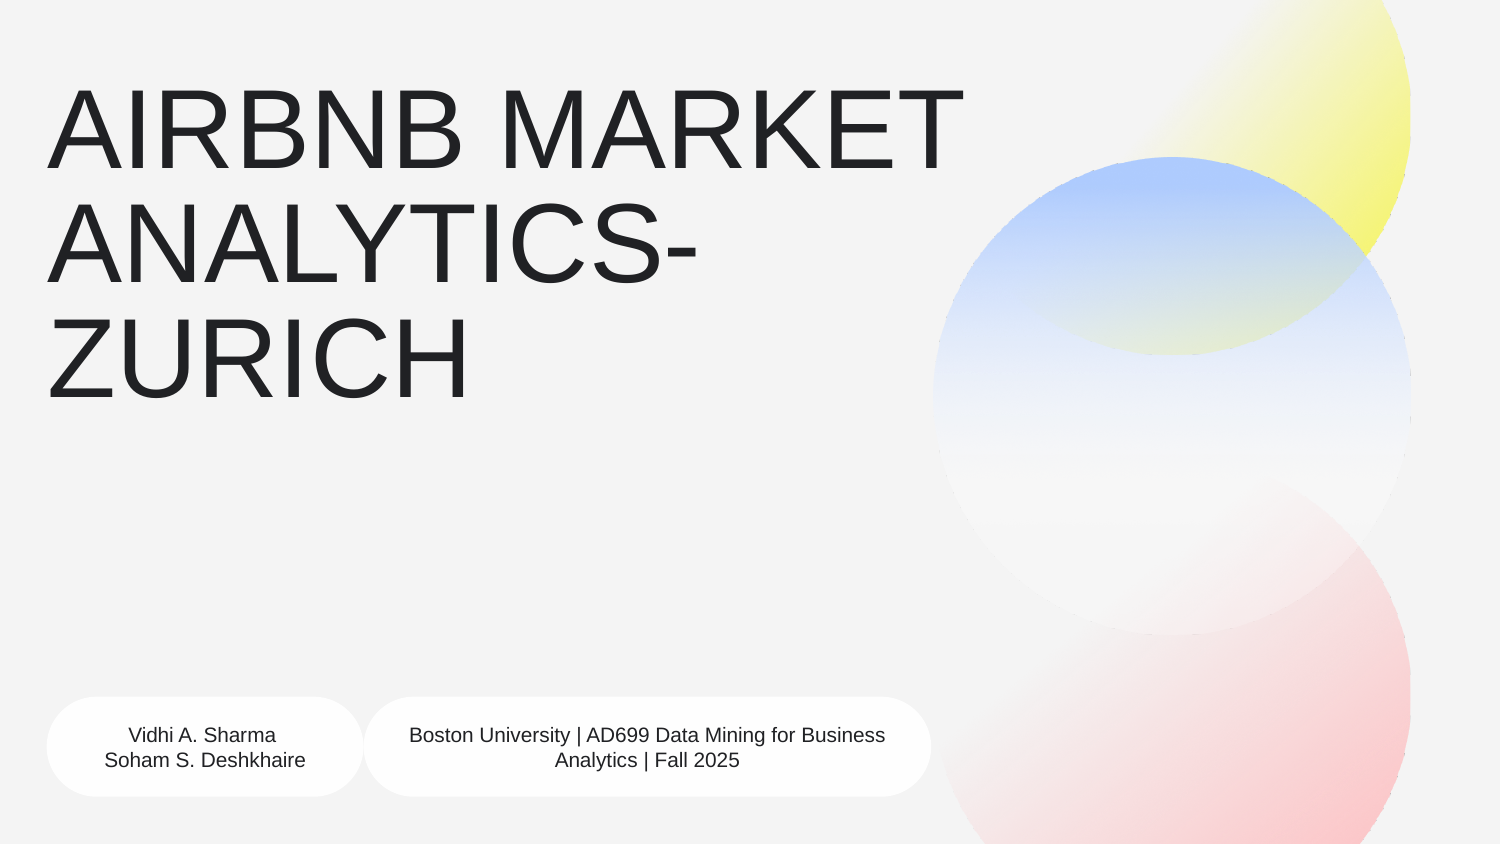

# AIRBNB MARKET ANALYTICS-
ZURICH
Vidhi A. Sharma
Soham S. Deshkhaire
Boston University | AD699 Data Mining for Business Analytics | Fall 2025